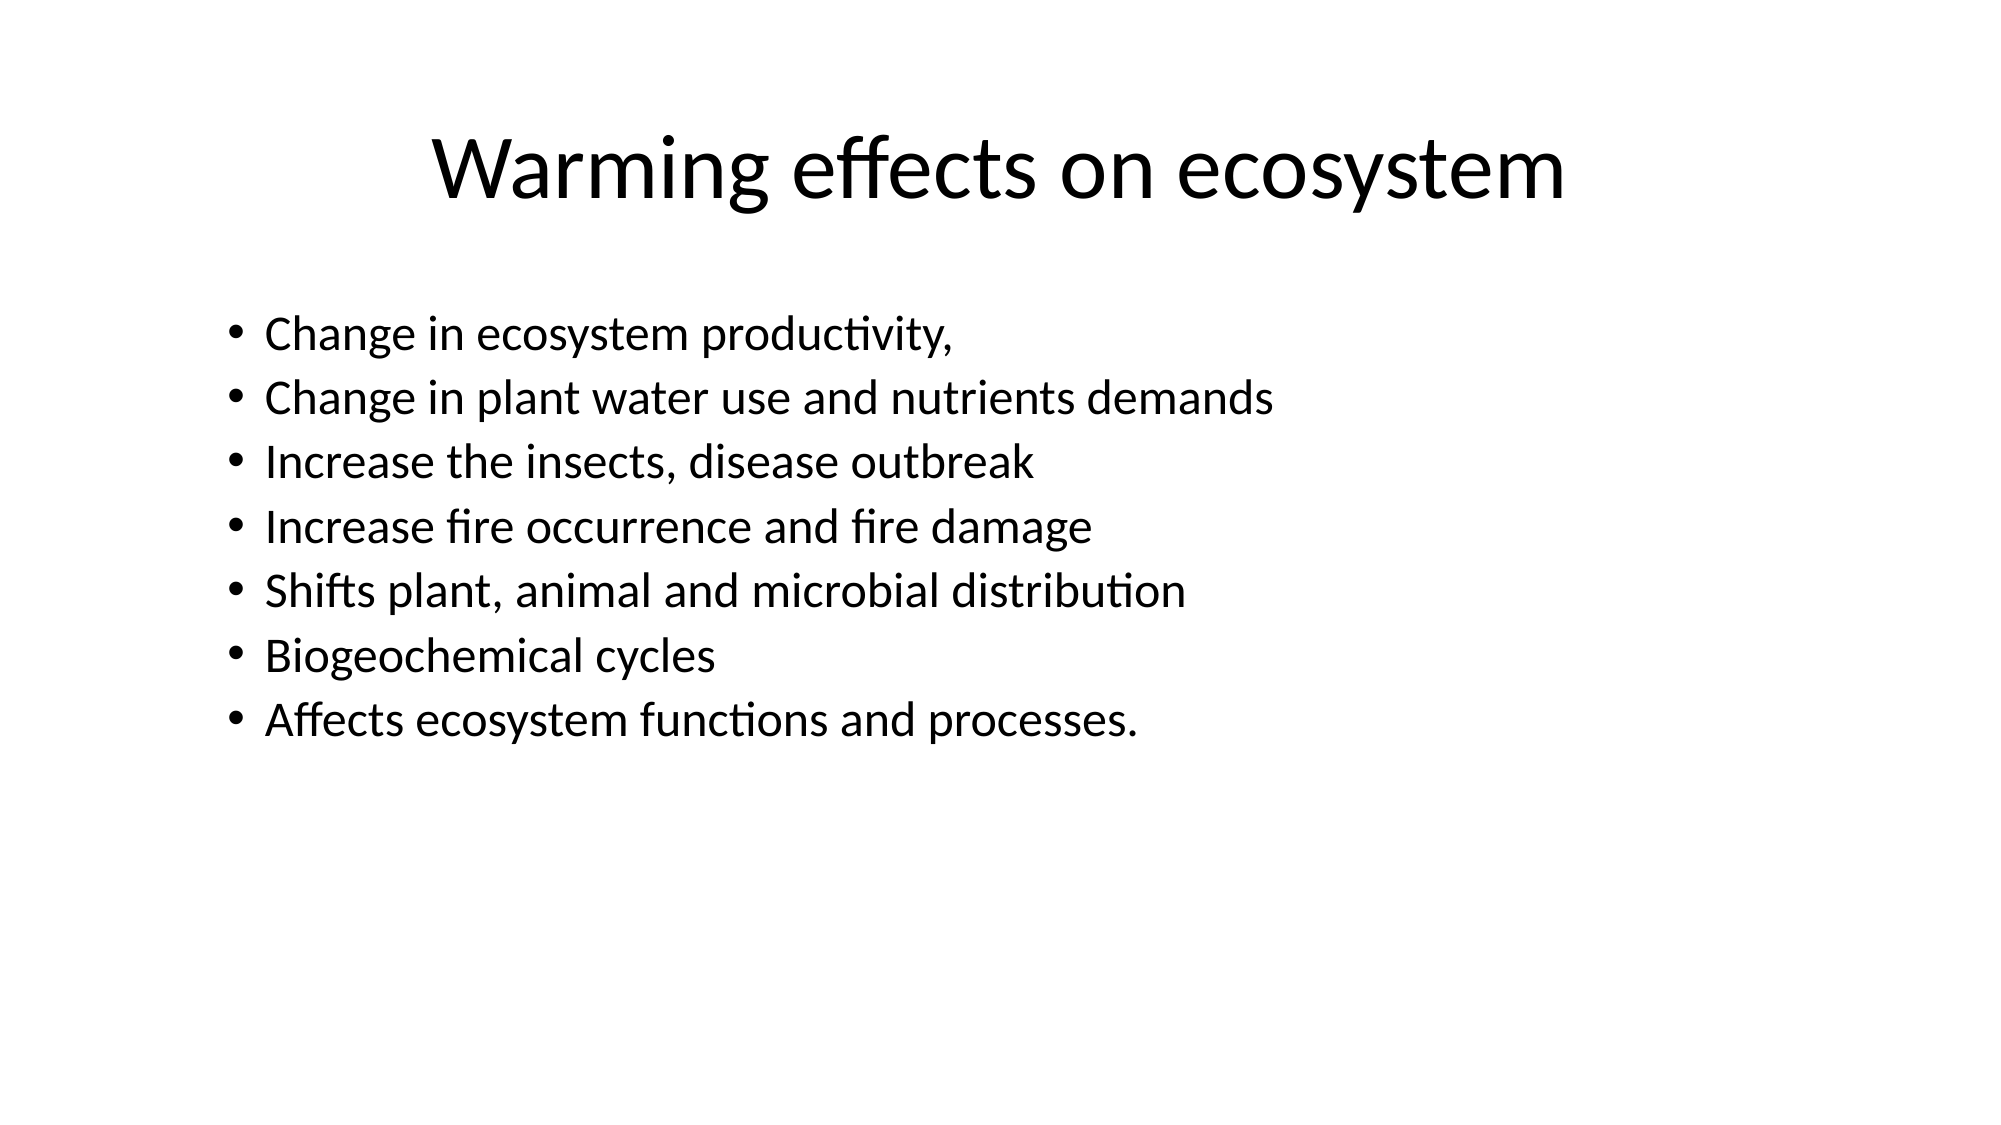

# Warming effects on ecosystem
Change in ecosystem productivity,
Change in plant water use and nutrients demands
Increase the insects, disease outbreak
Increase fire occurrence and fire damage
Shifts plant, animal and microbial distribution
Biogeochemical cycles
Affects ecosystem functions and processes.